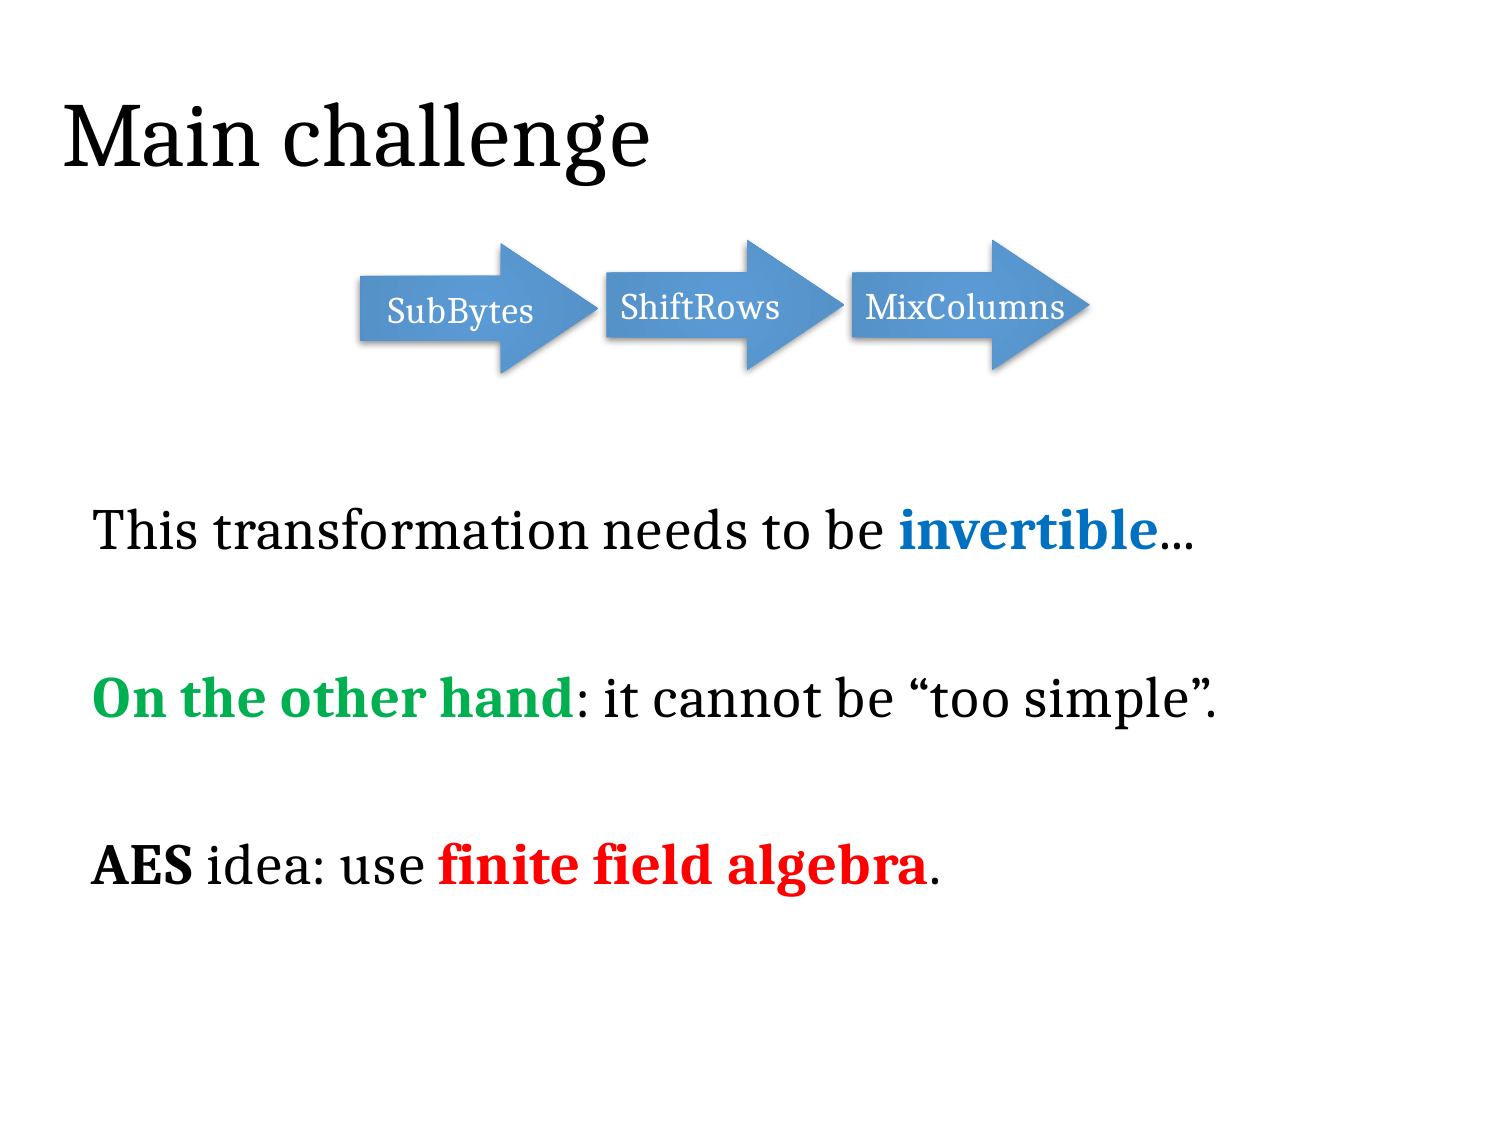

# Main challenge
ShiftRows
MixColumns
SubBytes
This transformation needs to be invertible...

On the other hand: it cannot be “too simple”.

AES idea: use finite field algebra.